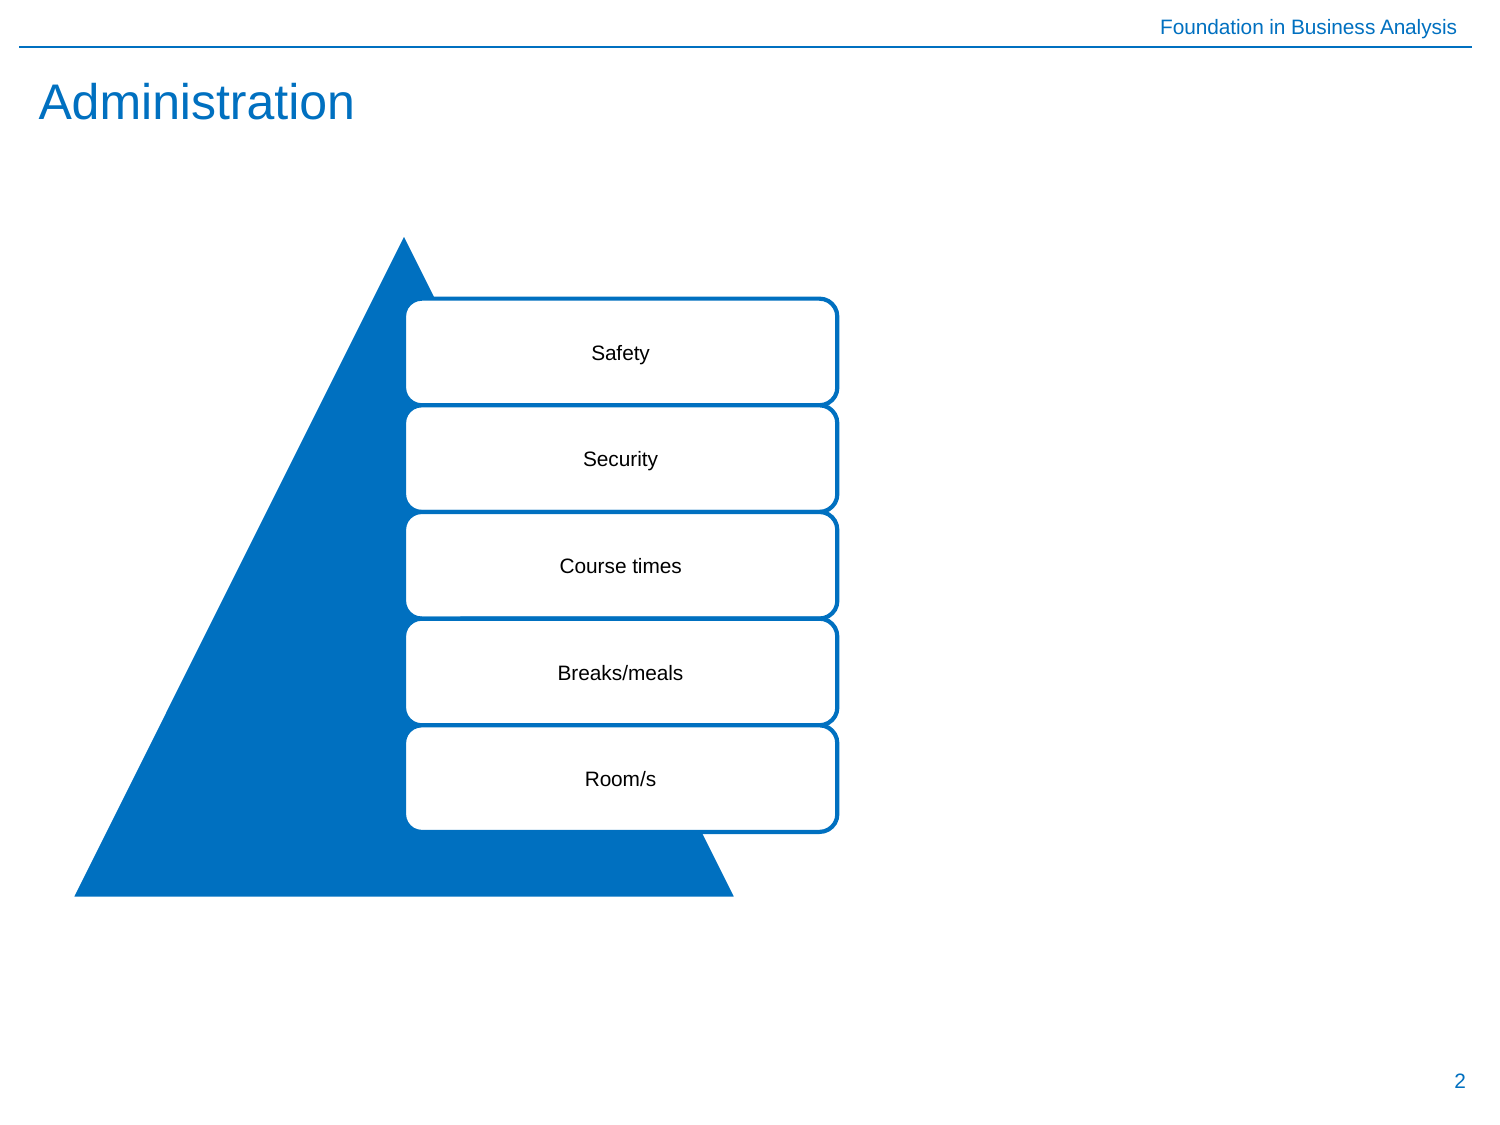

# Administration
Safety
Breaks/meals
Room/s
Security
Course times